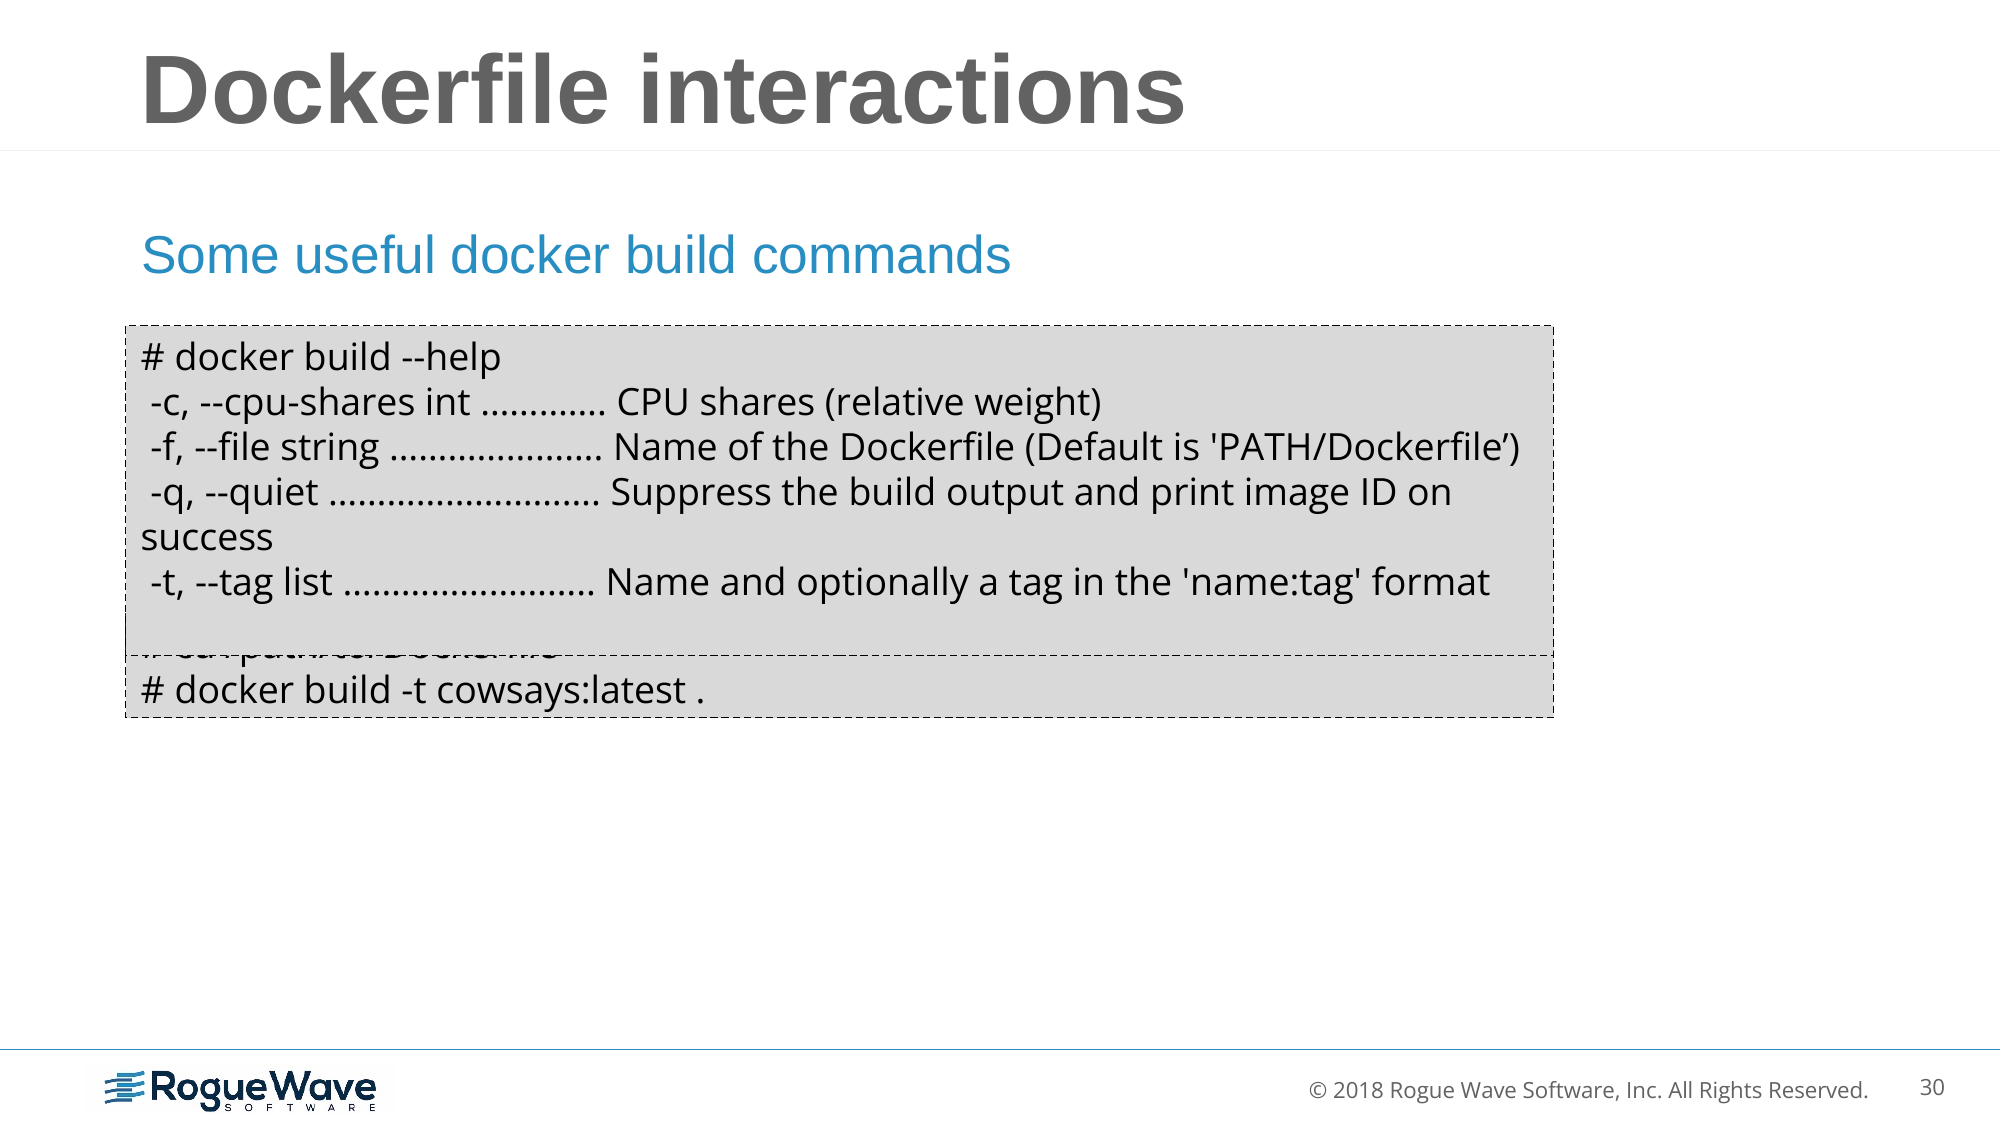

# Dockerfile interactions
Some useful docker build commands
# docker build --help
 -c, --cpu-shares int …………. CPU shares (relative weight)
 -f, --file string …………………. Name of the Dockerfile (Default is 'PATH/Dockerfile’)
 -q, --quiet ………………………. Suppress the build output and print image ID on success
 -t, --tag list …………………….. Name and optionally a tag in the 'name:tag' format
# cd /path/to/Dockerfile
# docker build -t cowsays:latest .